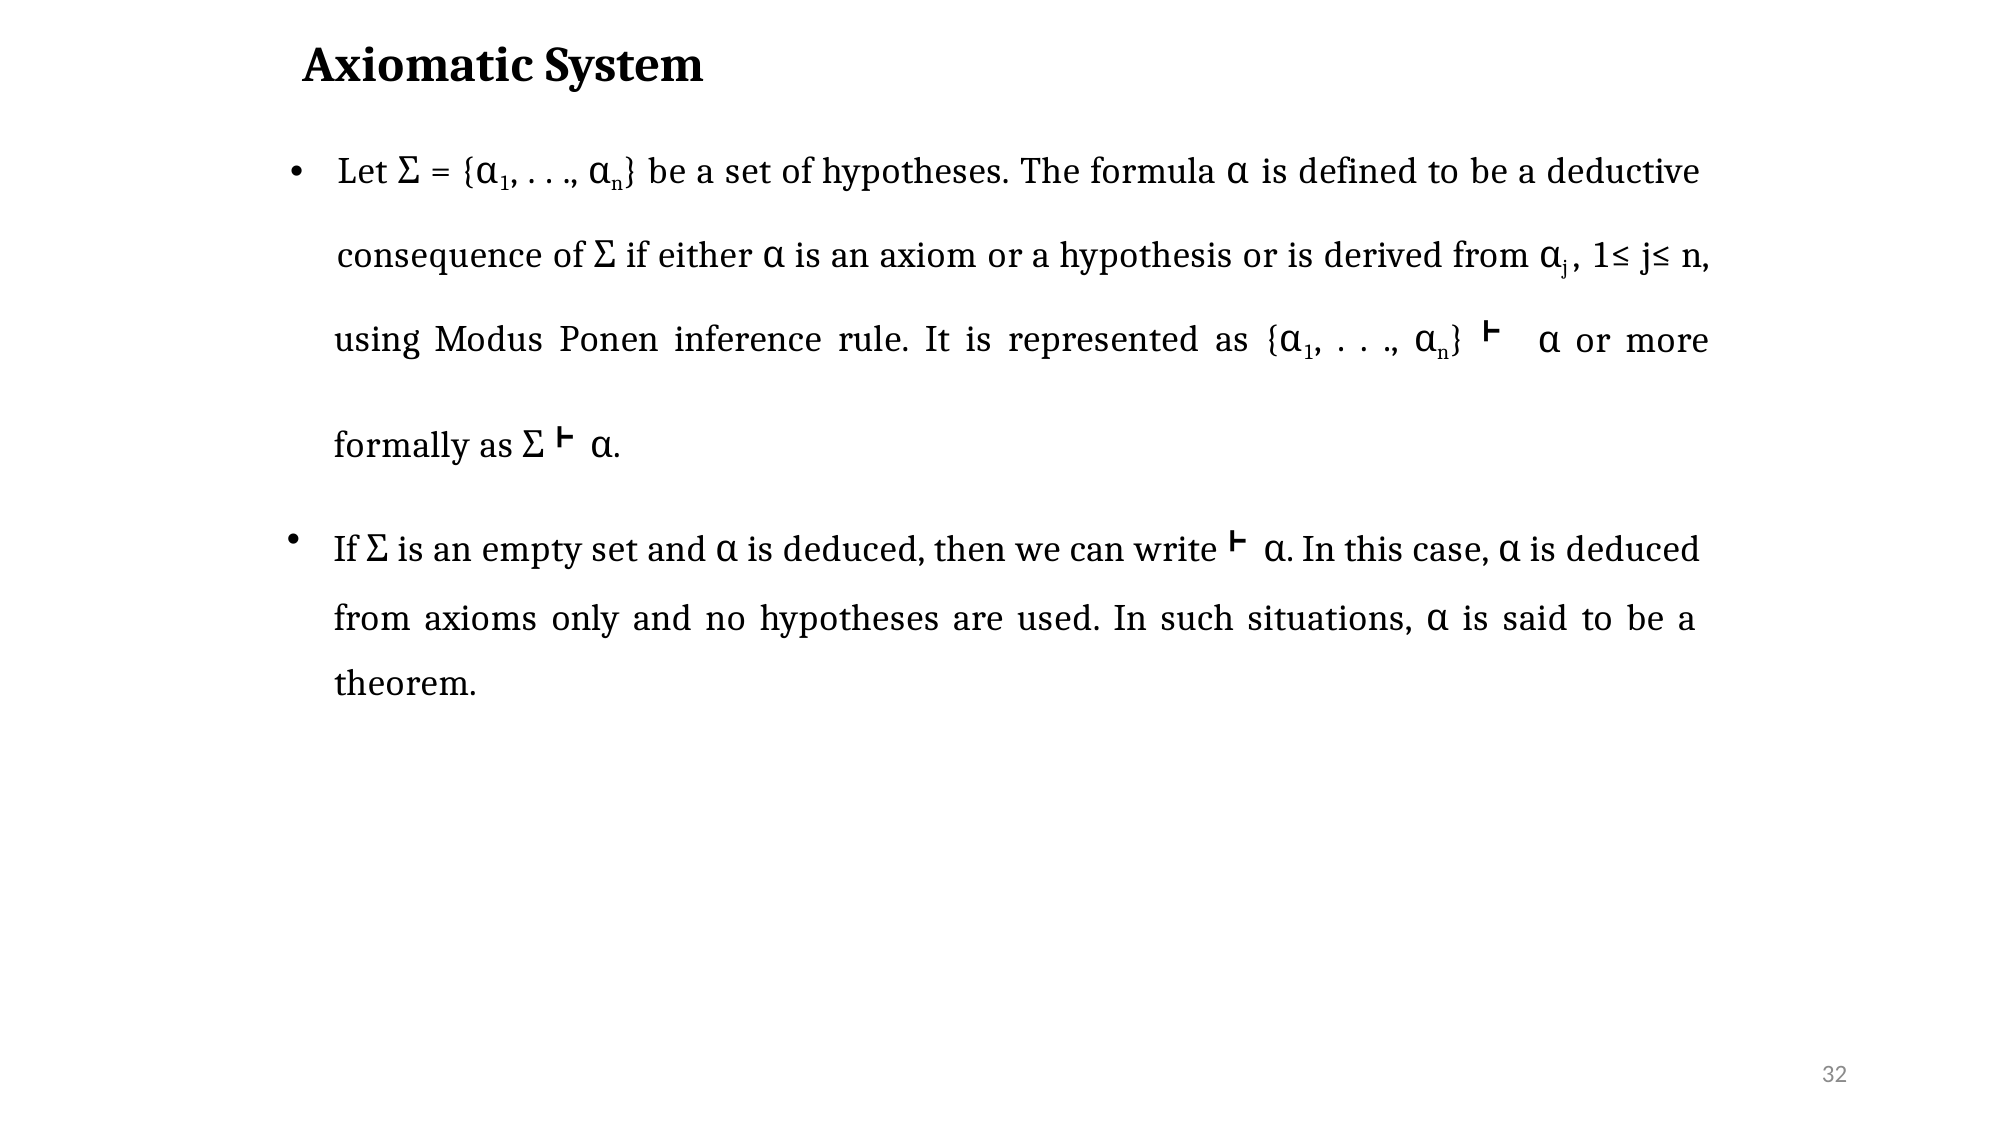

Axiomatic System
Let Σ = {α1, . . ., αn} be a set of hypotheses. The formula α is defined to be a deductive  consequence of Σ if either α is an axiom or a hypothesis or is derived from αj , 1≤ j≤ n,
using Modus Ponen inference rule. It is represented as {α1, . . ., αn} ˫
formally as Σ ˫ α.
If Σ is an empty set and α is deduced, then we can write ˫ α. In this case, α is deduced  from axioms only and no hypotheses are used. In such situations, α is said to be a  theorem.
α or more
32